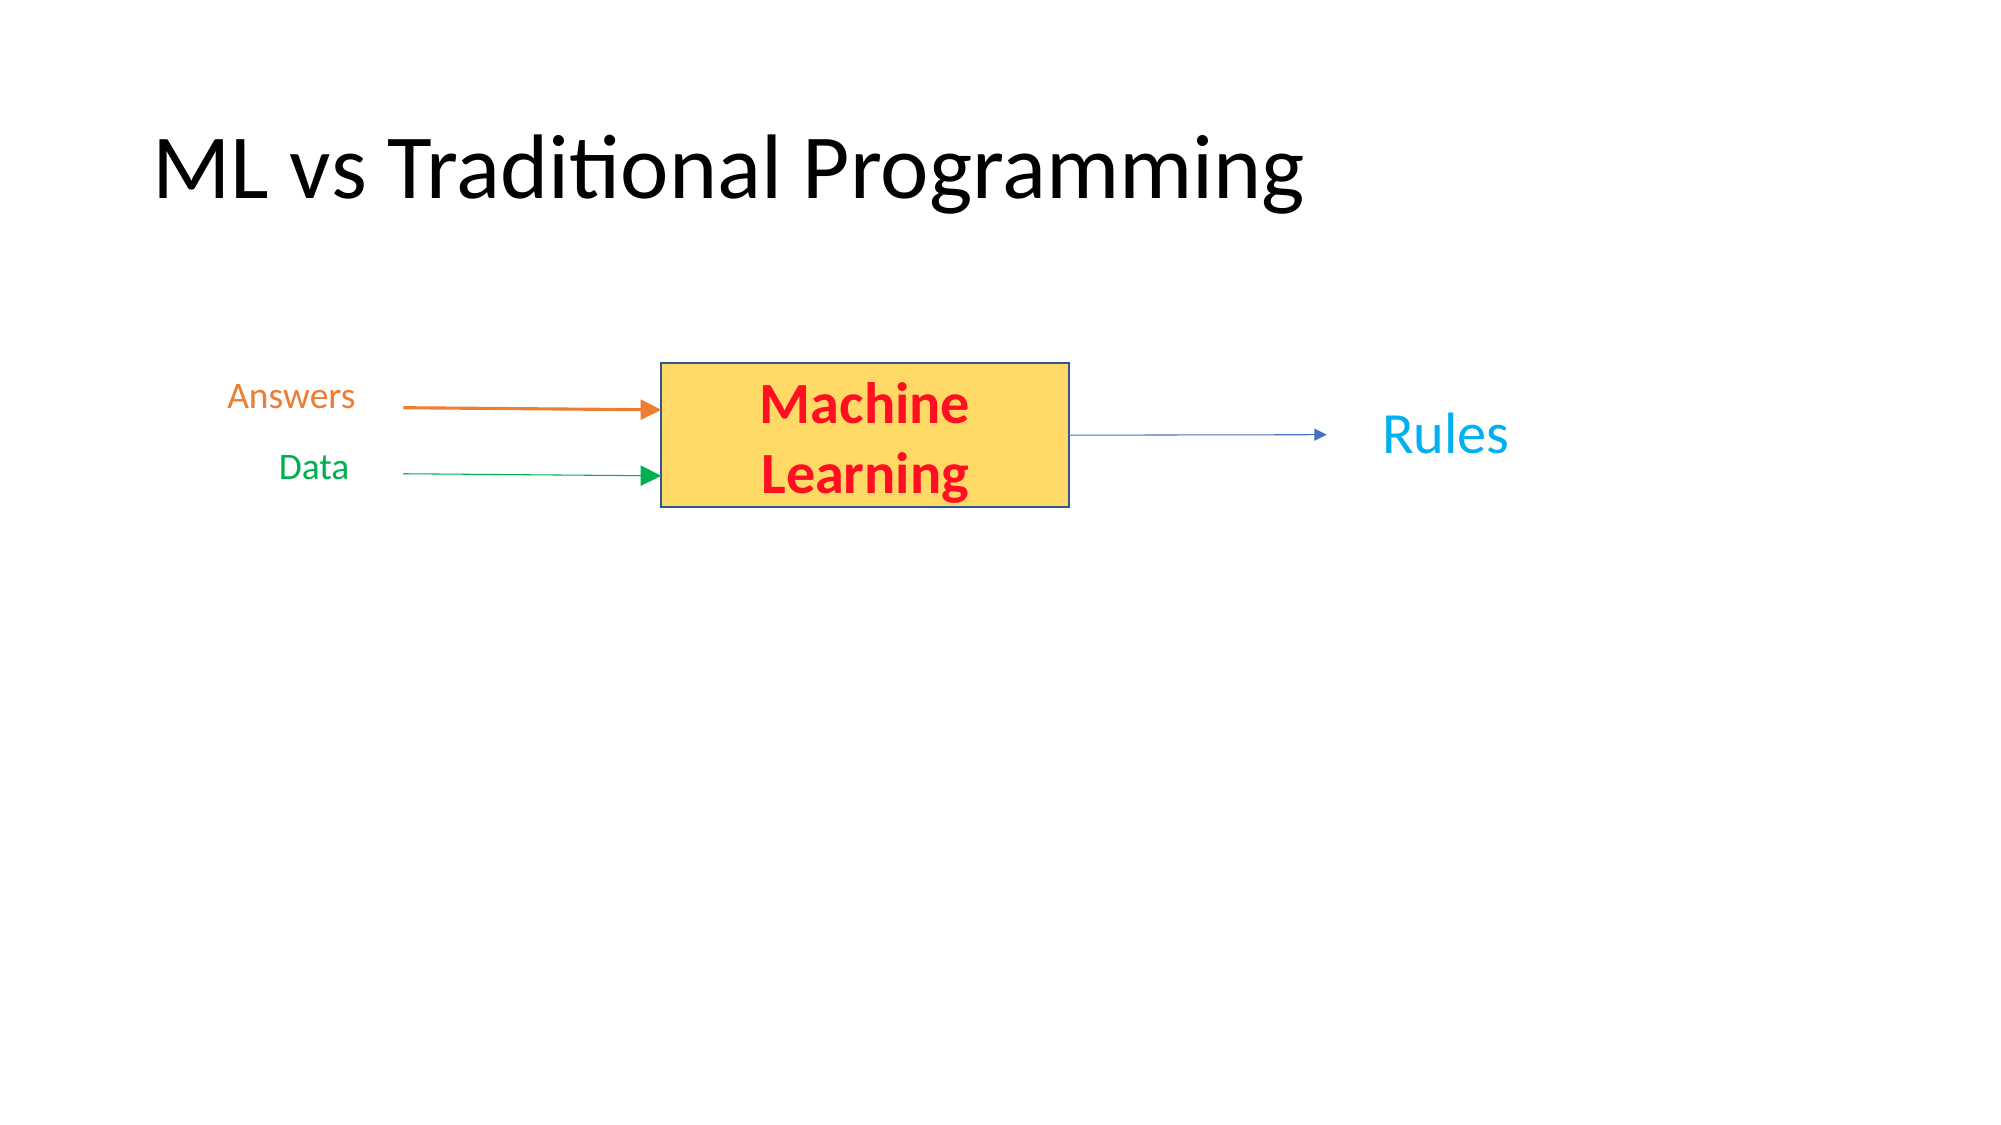

# ML vs Traditional Programming

Answers
Machine Learning
Rules
Data